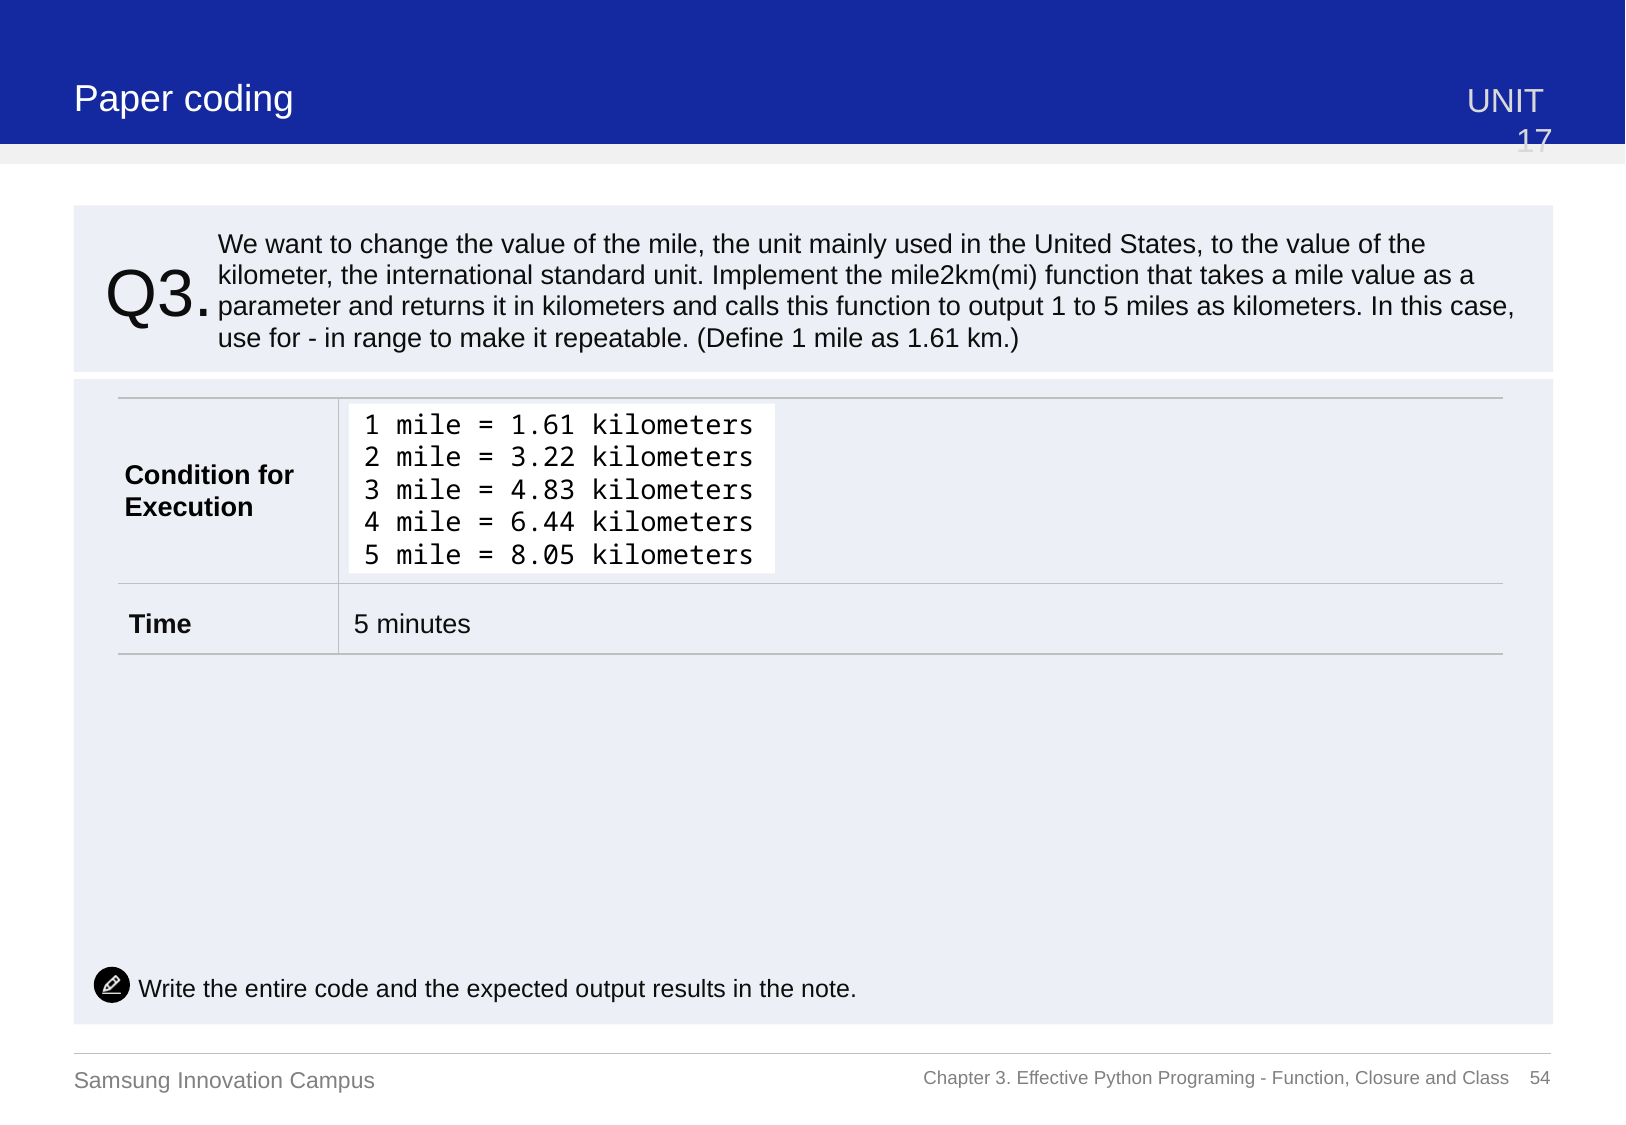

Paper coding
UNIT  17
We want to change the value of the mile, the unit mainly used in the United States, to the value of the kilometer, the international standard unit. Implement the mile2km(mi) function that takes a mile value as a parameter and returns it in kilometers and calls this function to output 1 to 5 miles as kilometers. In this case, use for - in range to make it repeatable. (Define 1 mile as 1.61 km.)
Q3.
Condition for
Execution
5 minutes
Time
1 mile = 1.61 kilometers
2 mile = 3.22 kilometers
3 mile = 4.83 kilometers
4 mile = 6.44 kilometers
5 mile = 8.05 kilometers